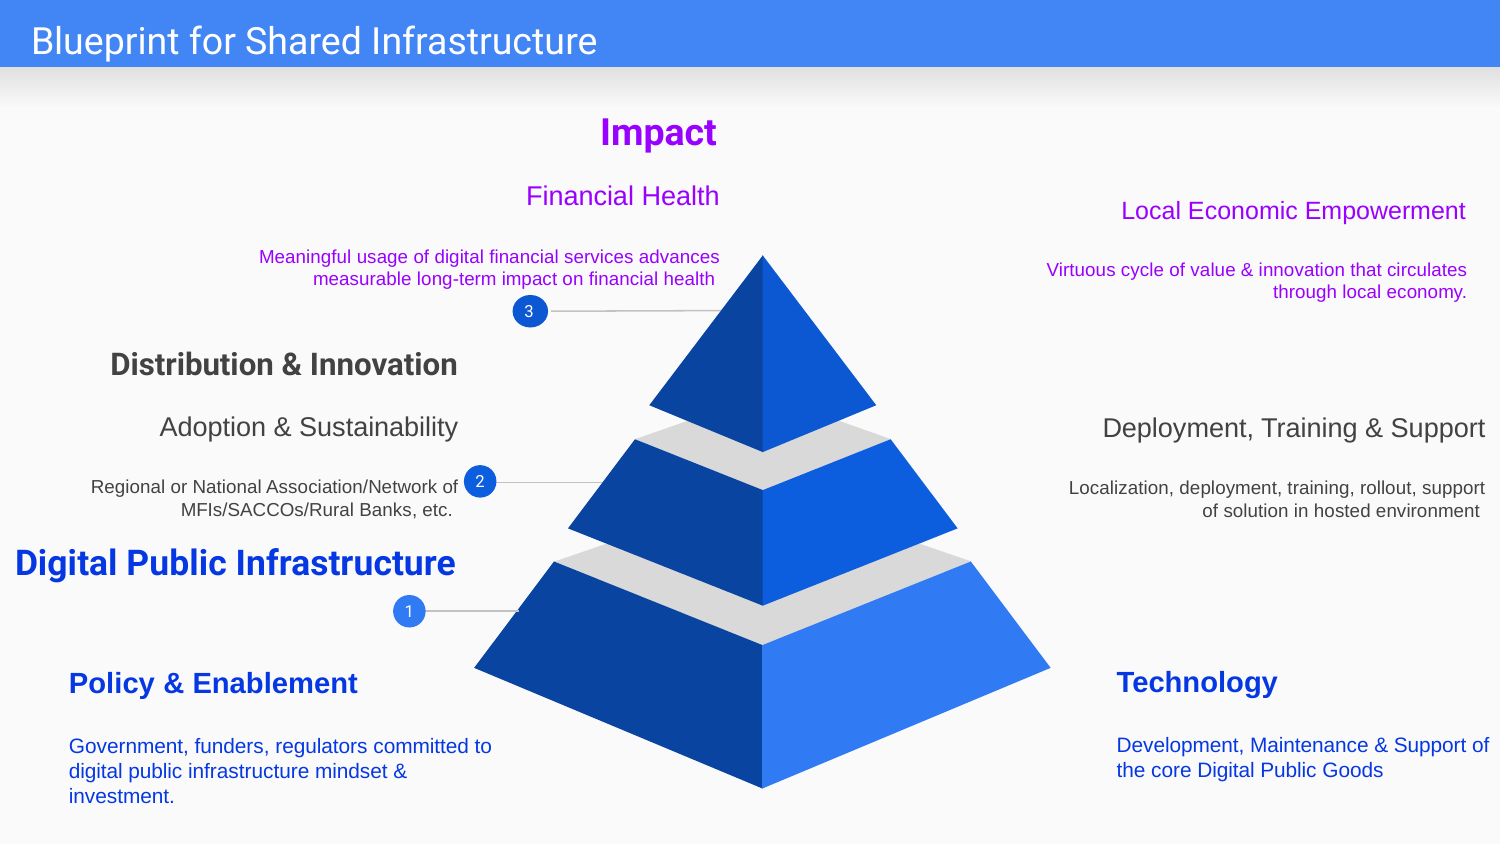

# Blueprint for Shared Infrastructure
Impact

Local Economic Empowerment
Virtuous cycle of value & innovation that circulates through local economy.
3

Financial Health
Meaningful usage of digital financial services advances measurable long-term impact on financial health

Distribution & Innovation

 Adoption & Sustainability
Regional or National Association/Network of MFIs/SACCOs/Rural Banks, etc.
2

Deployment, Training & Support
Localization, deployment, training, rollout, support of solution in hosted environment
Digital Public Infrastructure
1

Policy & Enablement
Government, funders, regulators committed to digital public infrastructure mindset & investment.

Technology
Development, Maintenance & Support of the core Digital Public Goods